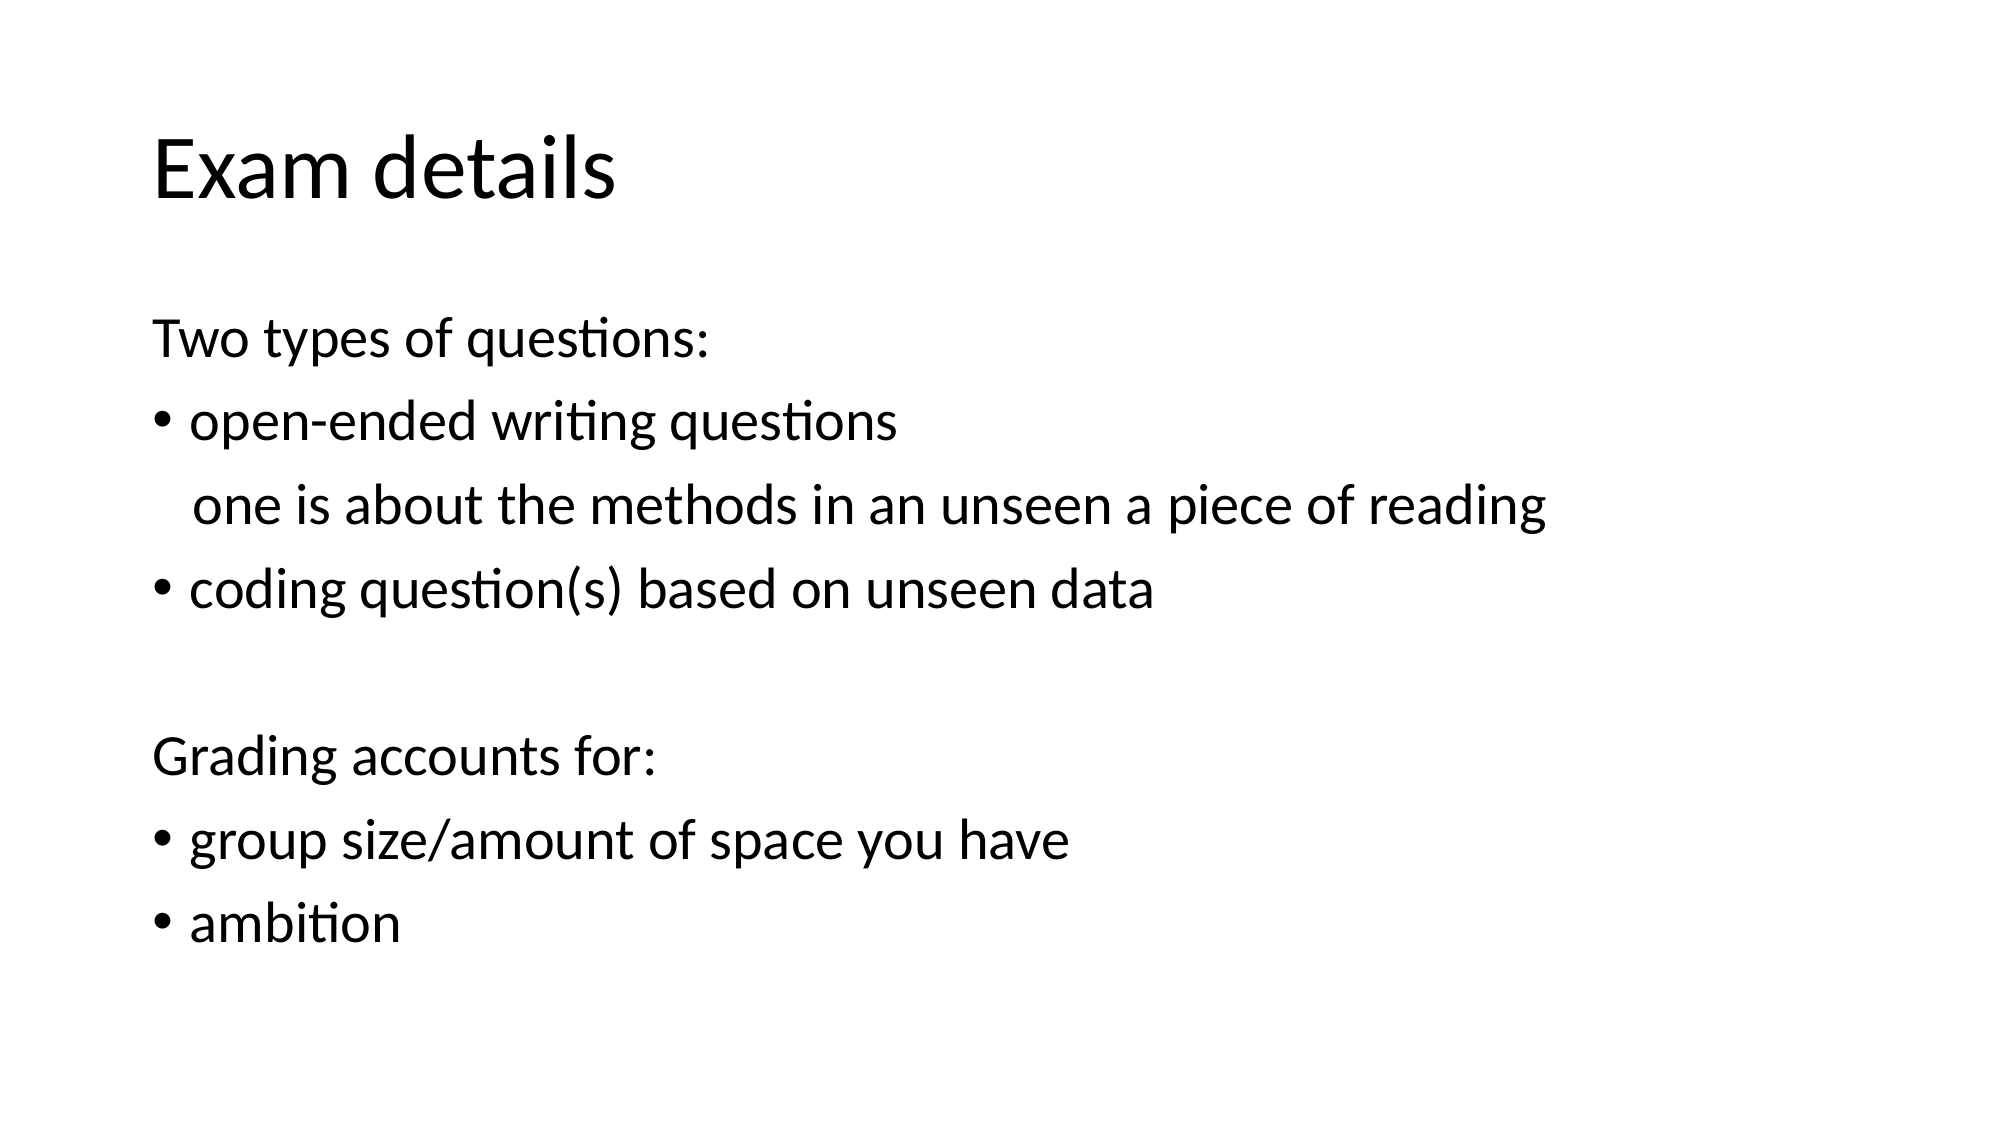

# Exam details
Two types of questions:
open-ended writing questions
   one is about the methods in an unseen a piece of reading
coding question(s) based on unseen data

Grading accounts for:
group size/amount of space you have
ambition